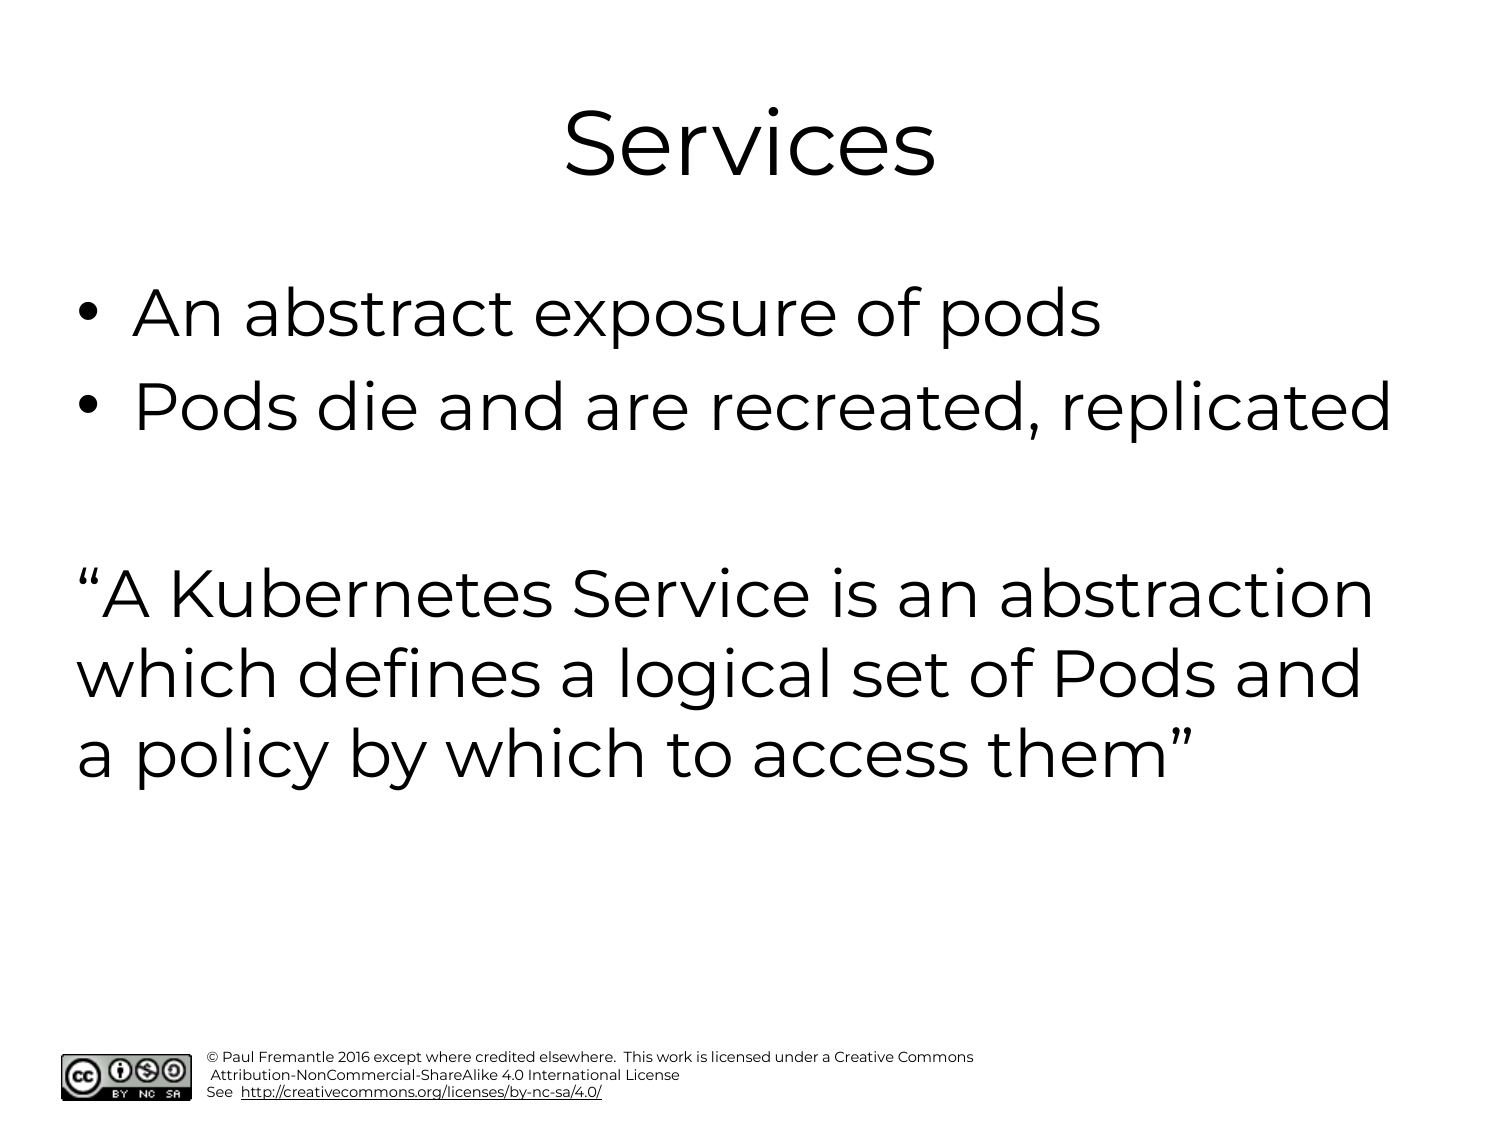

# Services
An abstract exposure of pods
Pods die and are recreated, replicated

“A Kubernetes Service is an abstraction which defines a logical set of Pods and a policy by which to access them”